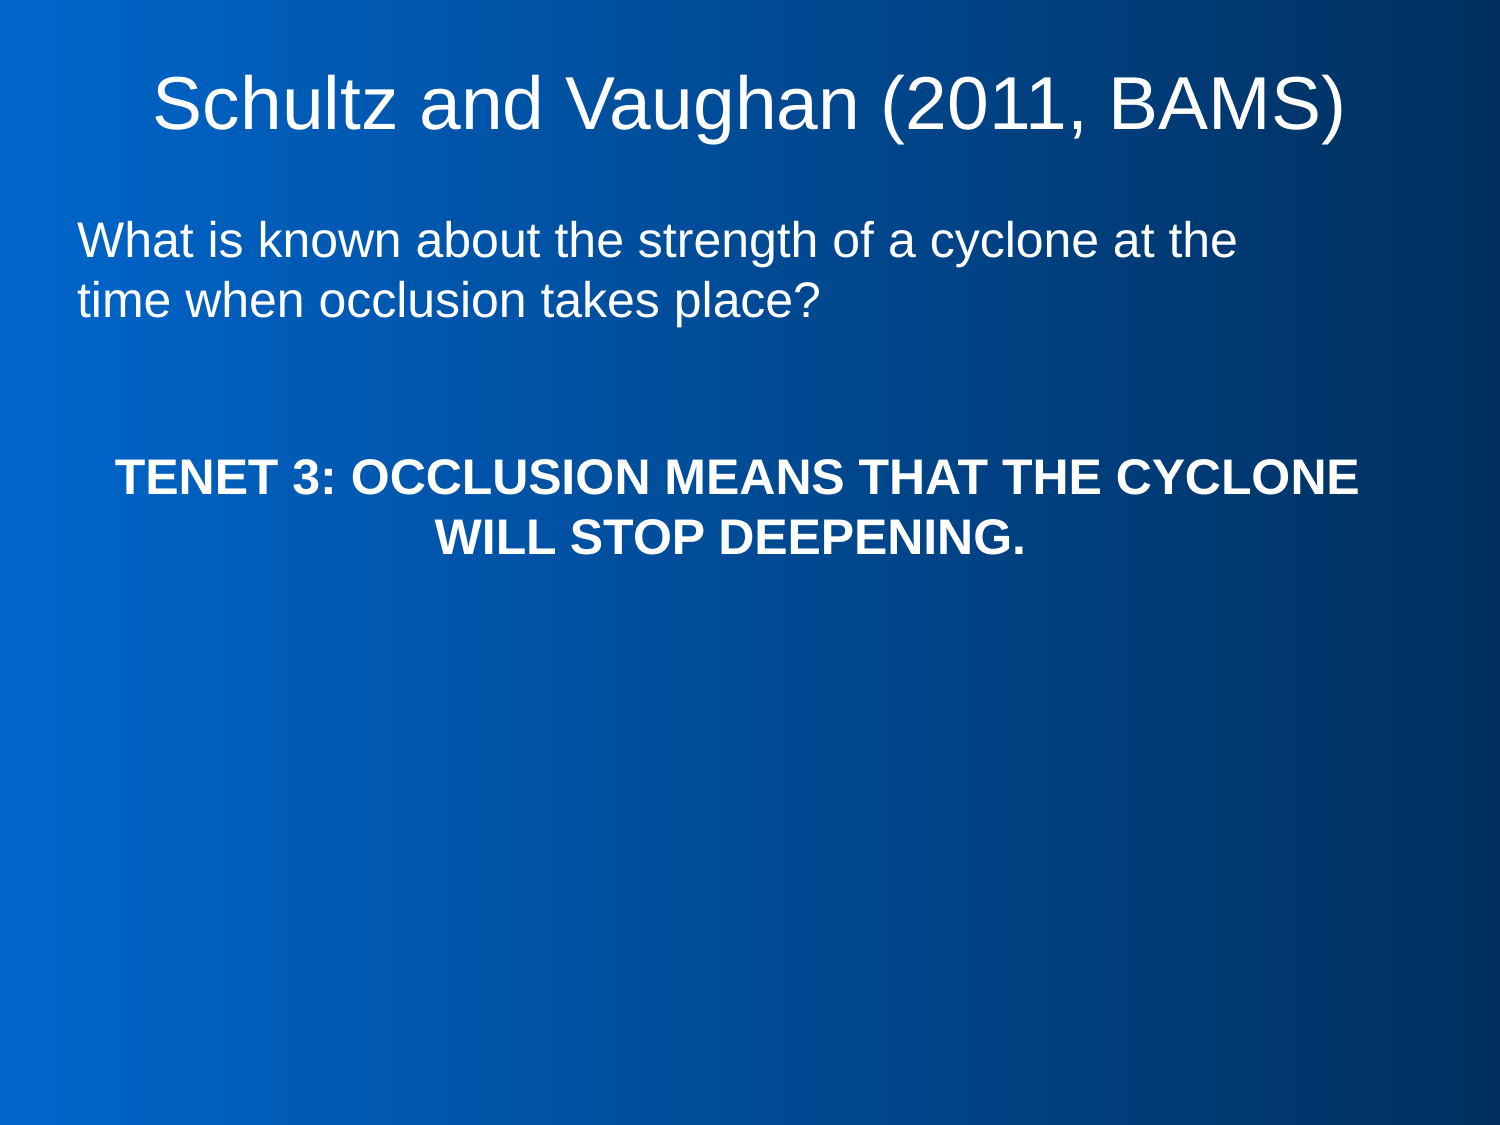

# Schultz and Vaughan (2011, BAMS)
What is known about the strength of a cyclone at the time when occlusion takes place?
TENET 3: OCCLUSION MEANS THAT THE CYCLONE WILL STOP DEEPENING.